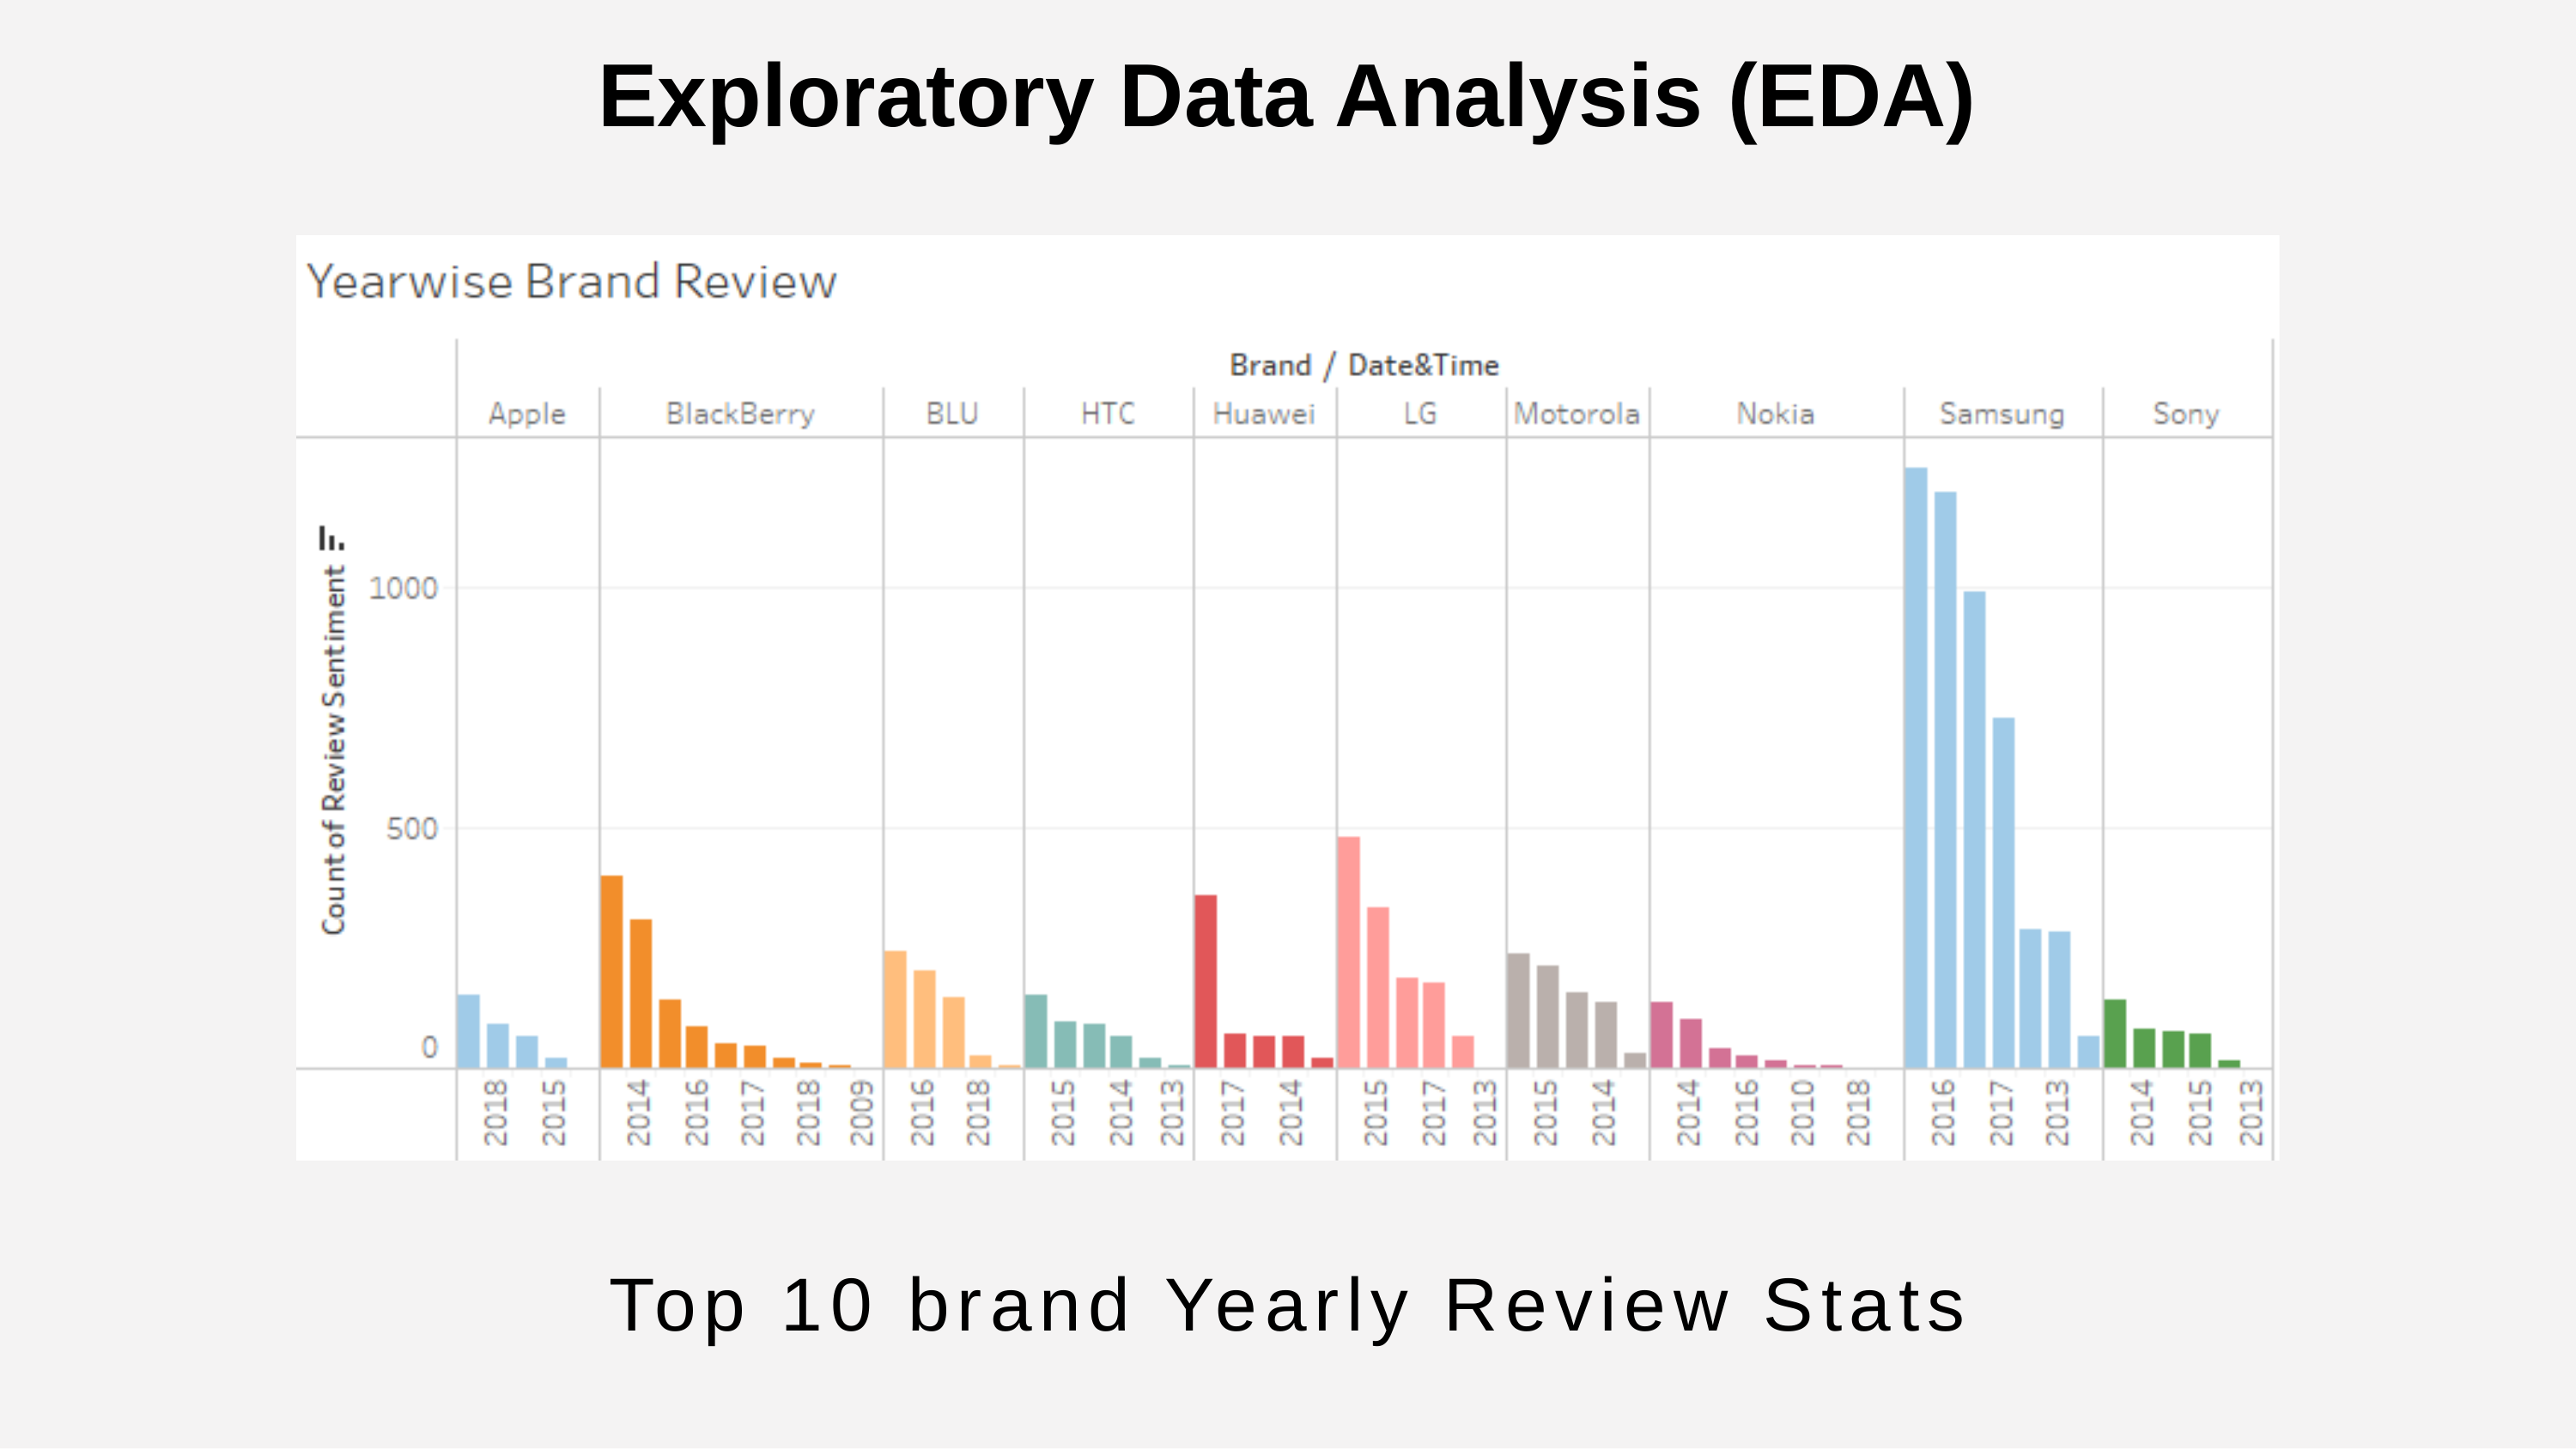

Exploratory Data Analysis (EDA)

Top 10 brand Yearly Review Stats